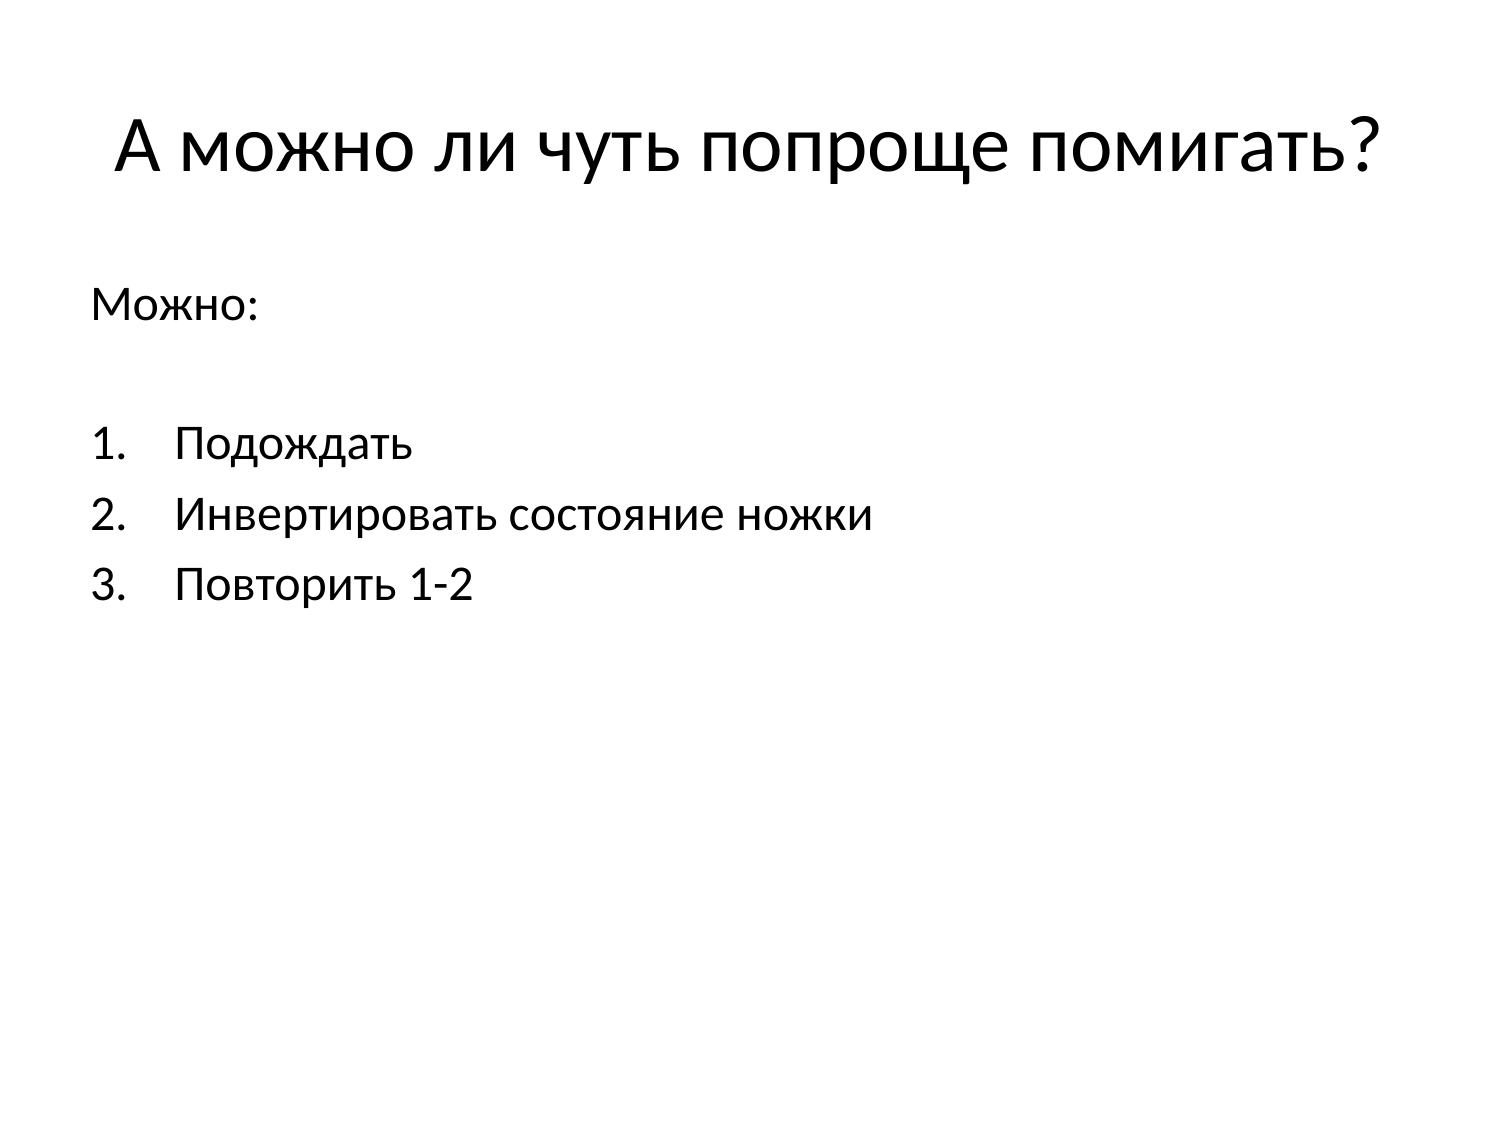

# А можно ли чуть попроще помигать?
Можно:

Подождать
Инвертировать состояние ножки
Повторить 1-2